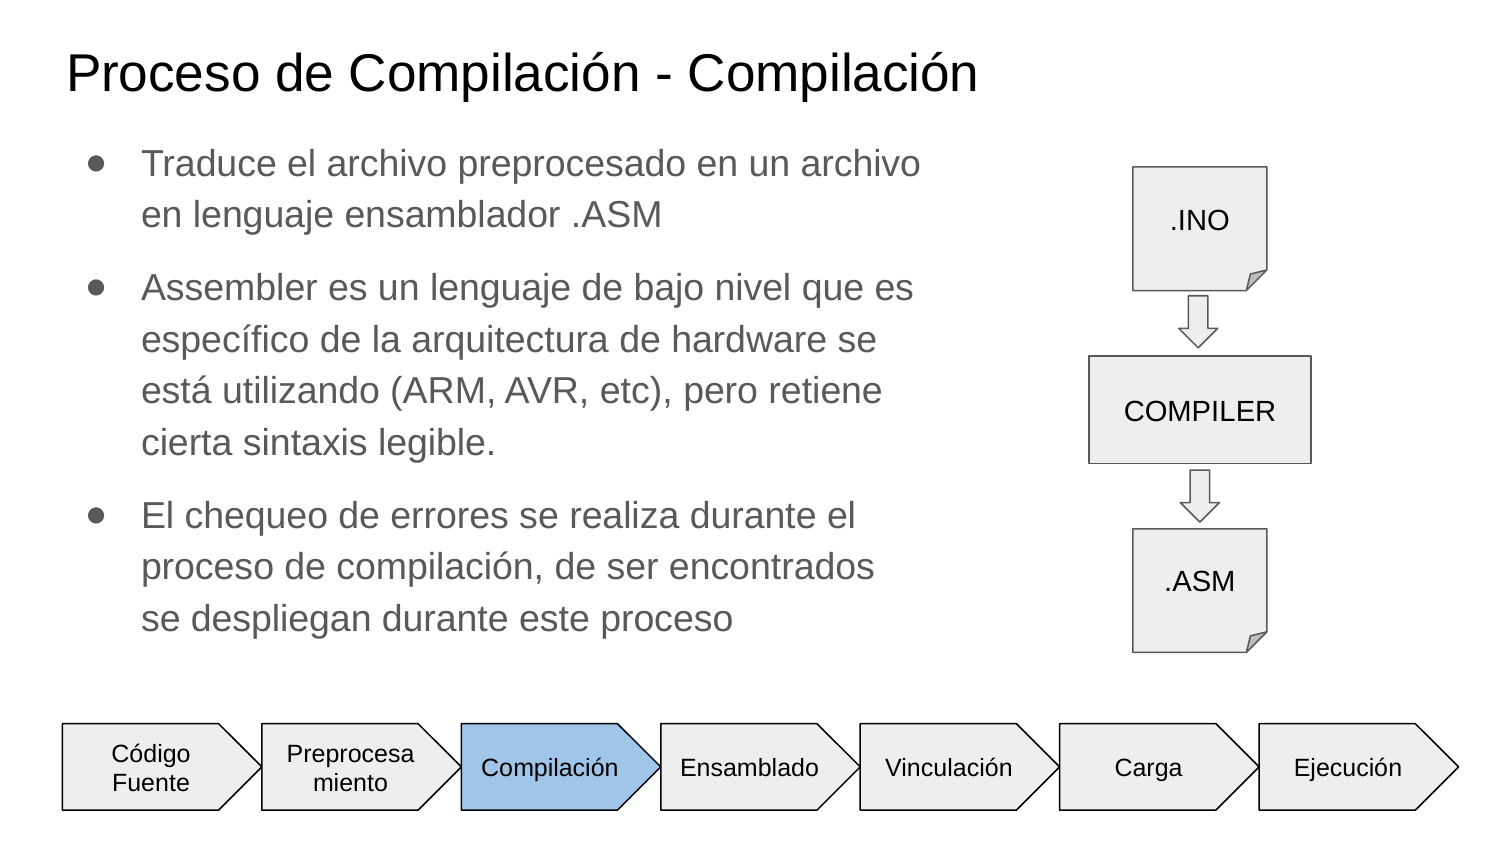

# Proceso de Compilación - Compilación
Traduce el archivo preprocesado en un archivo en lenguaje ensamblador .ASM
Assembler es un lenguaje de bajo nivel que es específico de la arquitectura de hardware se está utilizando (ARM, AVR, etc), pero retiene cierta sintaxis legible.
El chequeo de errores se realiza durante el proceso de compilación, de ser encontrados se despliegan durante este proceso
.INO

COMPILER

.ASM
Código Fuente
Preprocesamiento
Compilación
Ensamblado
Vinculación
Carga
Ejecución